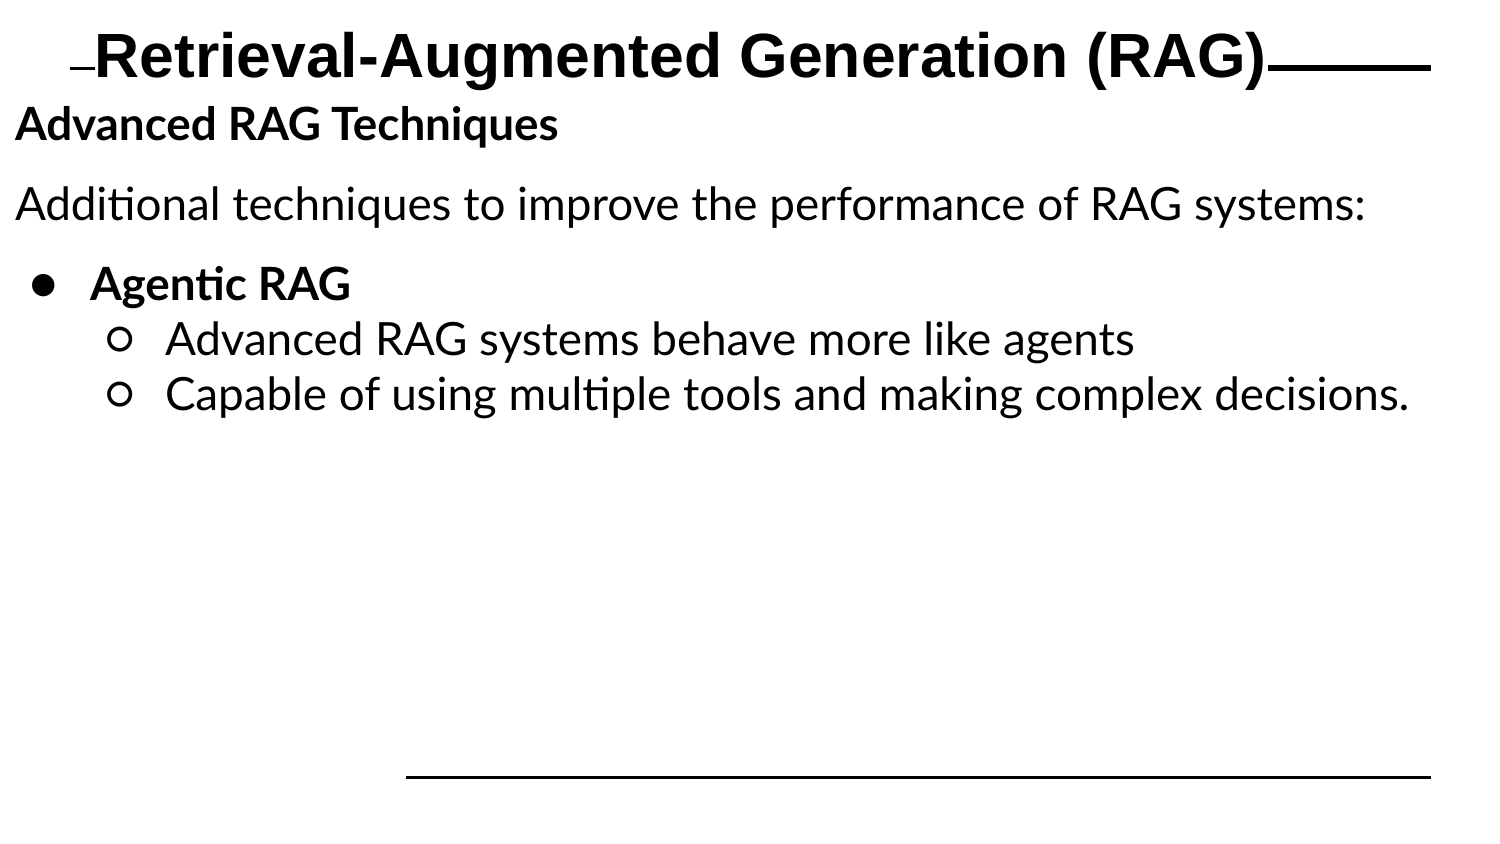

# Retrieval-Augmented Generation (RAG)
Advanced RAG Techniques
Additional techniques to improve the performance of RAG systems:
Agentic RAG
Advanced RAG systems behave more like agents
Capable of using multiple tools and making complex decisions.